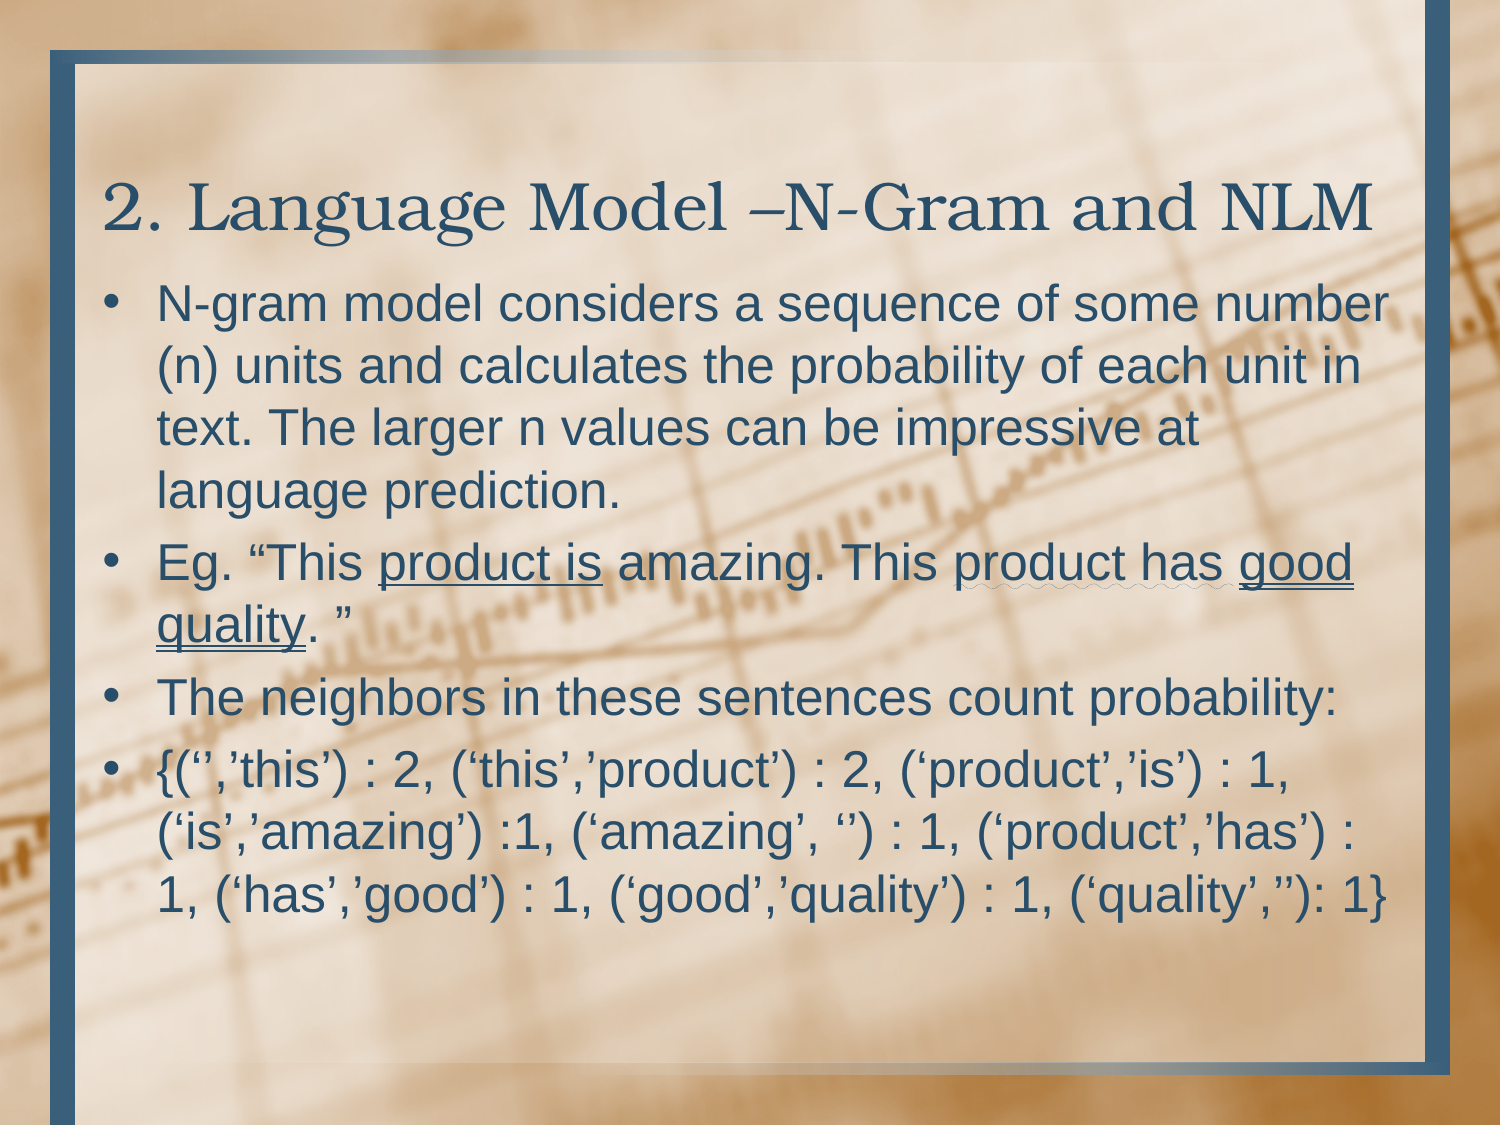

# 2. Language Model –N-Gram and NLM
N-gram model considers a sequence of some number (n) units and calculates the probability of each unit in text. The larger n values can be impressive at language prediction.
Eg. “This product is amazing. This product has good quality. ”
The neighbors in these sentences count probability:
{(‘’,’this’) : 2, (‘this’,’product’) : 2, (‘product’,’is’) : 1, (‘is’,’amazing’) :1, (‘amazing’, ‘’) : 1, (‘product’,’has’) : 1, (‘has’,’good’) : 1, (‘good’,’quality’) : 1, (‘quality’,’’): 1}